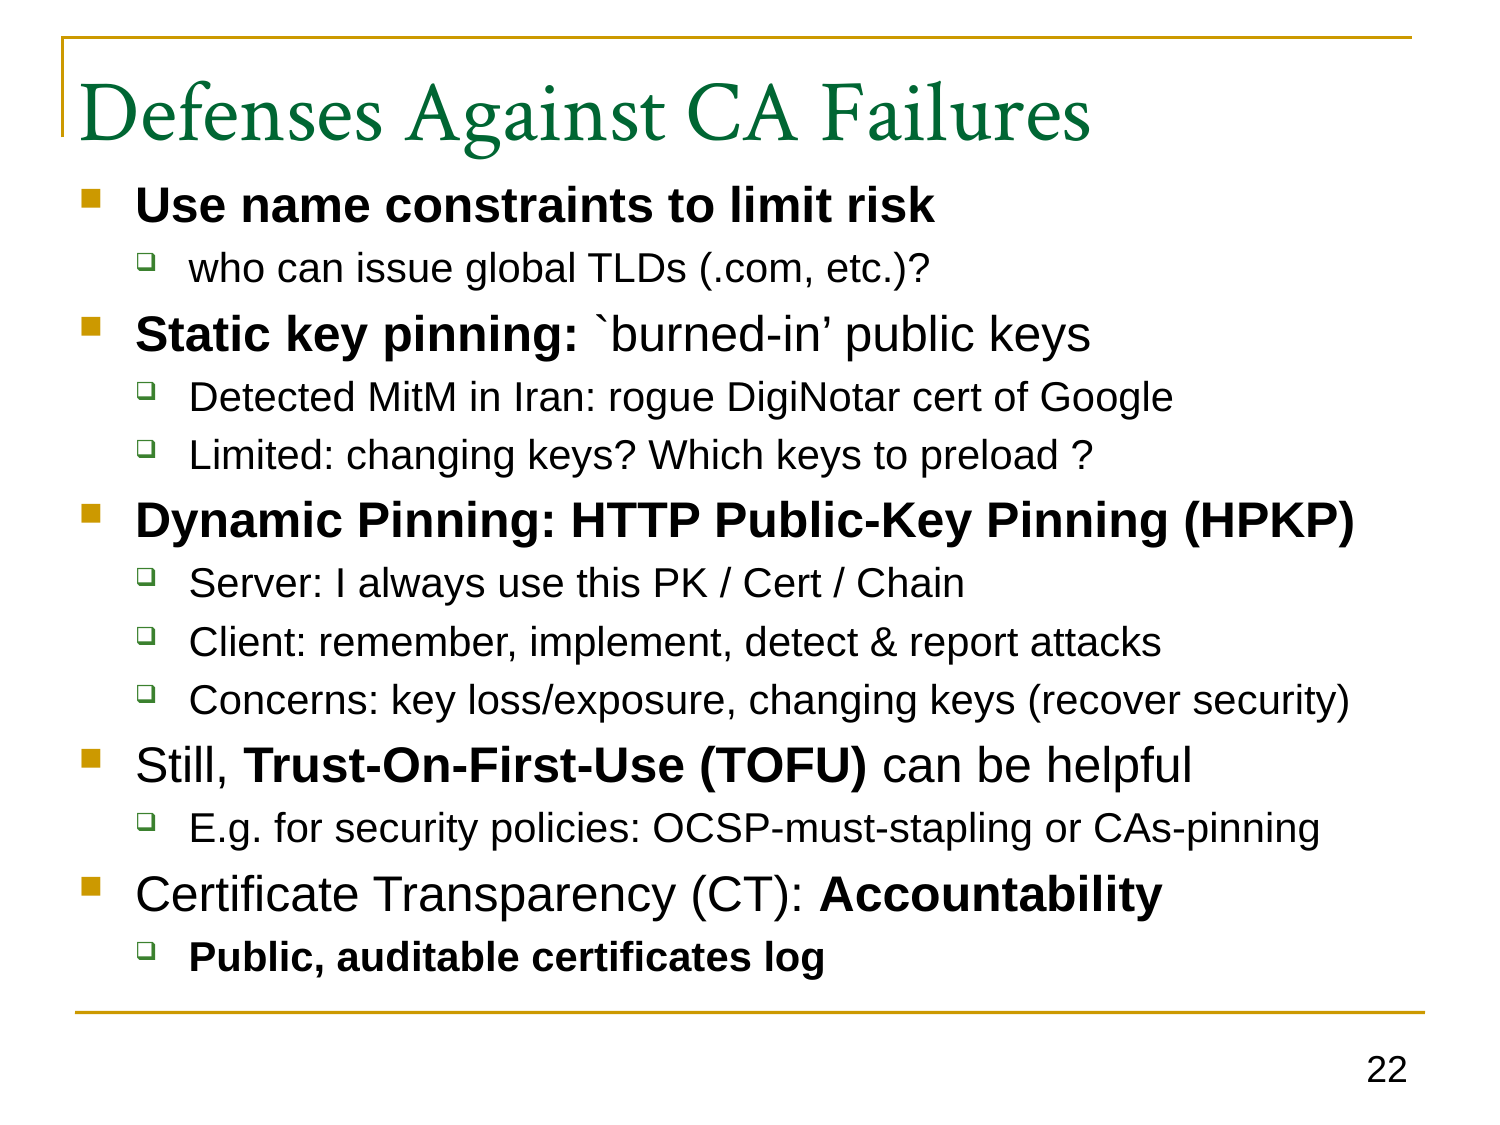

# Defenses Against CA Failures
Use name constraints to limit risk
who can issue global TLDs (.com, etc.)?
Static key pinning: `burned-in’ public keys
Detected MitM in Iran: rogue DigiNotar cert of Google
Limited: changing keys? Which keys to preload ?
Dynamic Pinning: HTTP Public-Key Pinning (HPKP)
Server: I always use this PK / Cert / Chain
Client: remember, implement, detect & report attacks
Concerns: key loss/exposure, changing keys (recover security)
Still, Trust-On-First-Use (TOFU) can be helpful
E.g. for security policies: OCSP-must-stapling or CAs-pinning
Certificate Transparency (CT): Accountability
Public, auditable certificates log
22